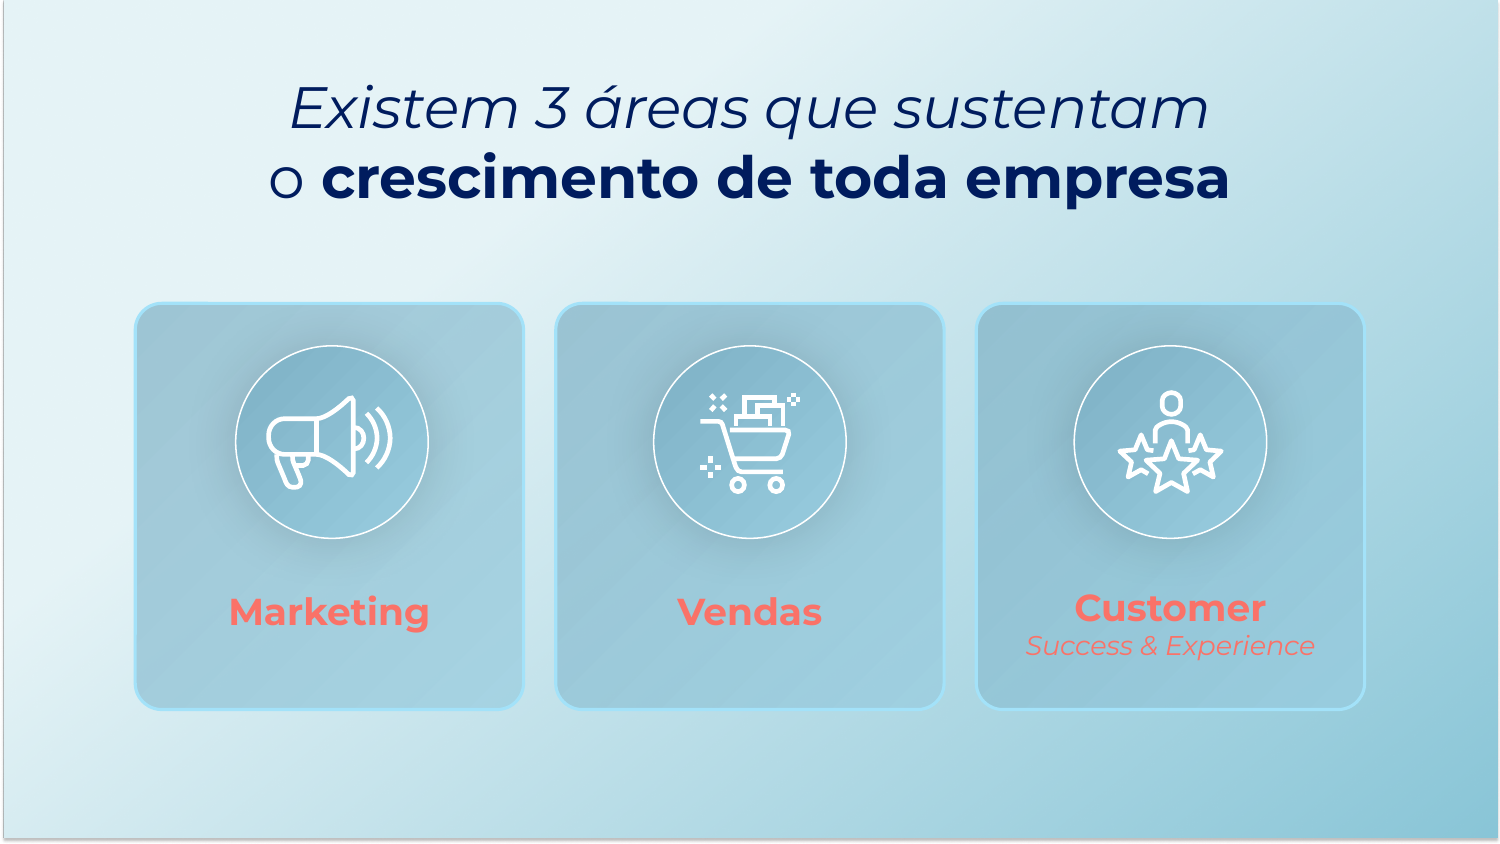

Existem 3 áreas que sustentam
o crescimento de toda empresa

Customer
Success & Experience
Marketing
Vendas